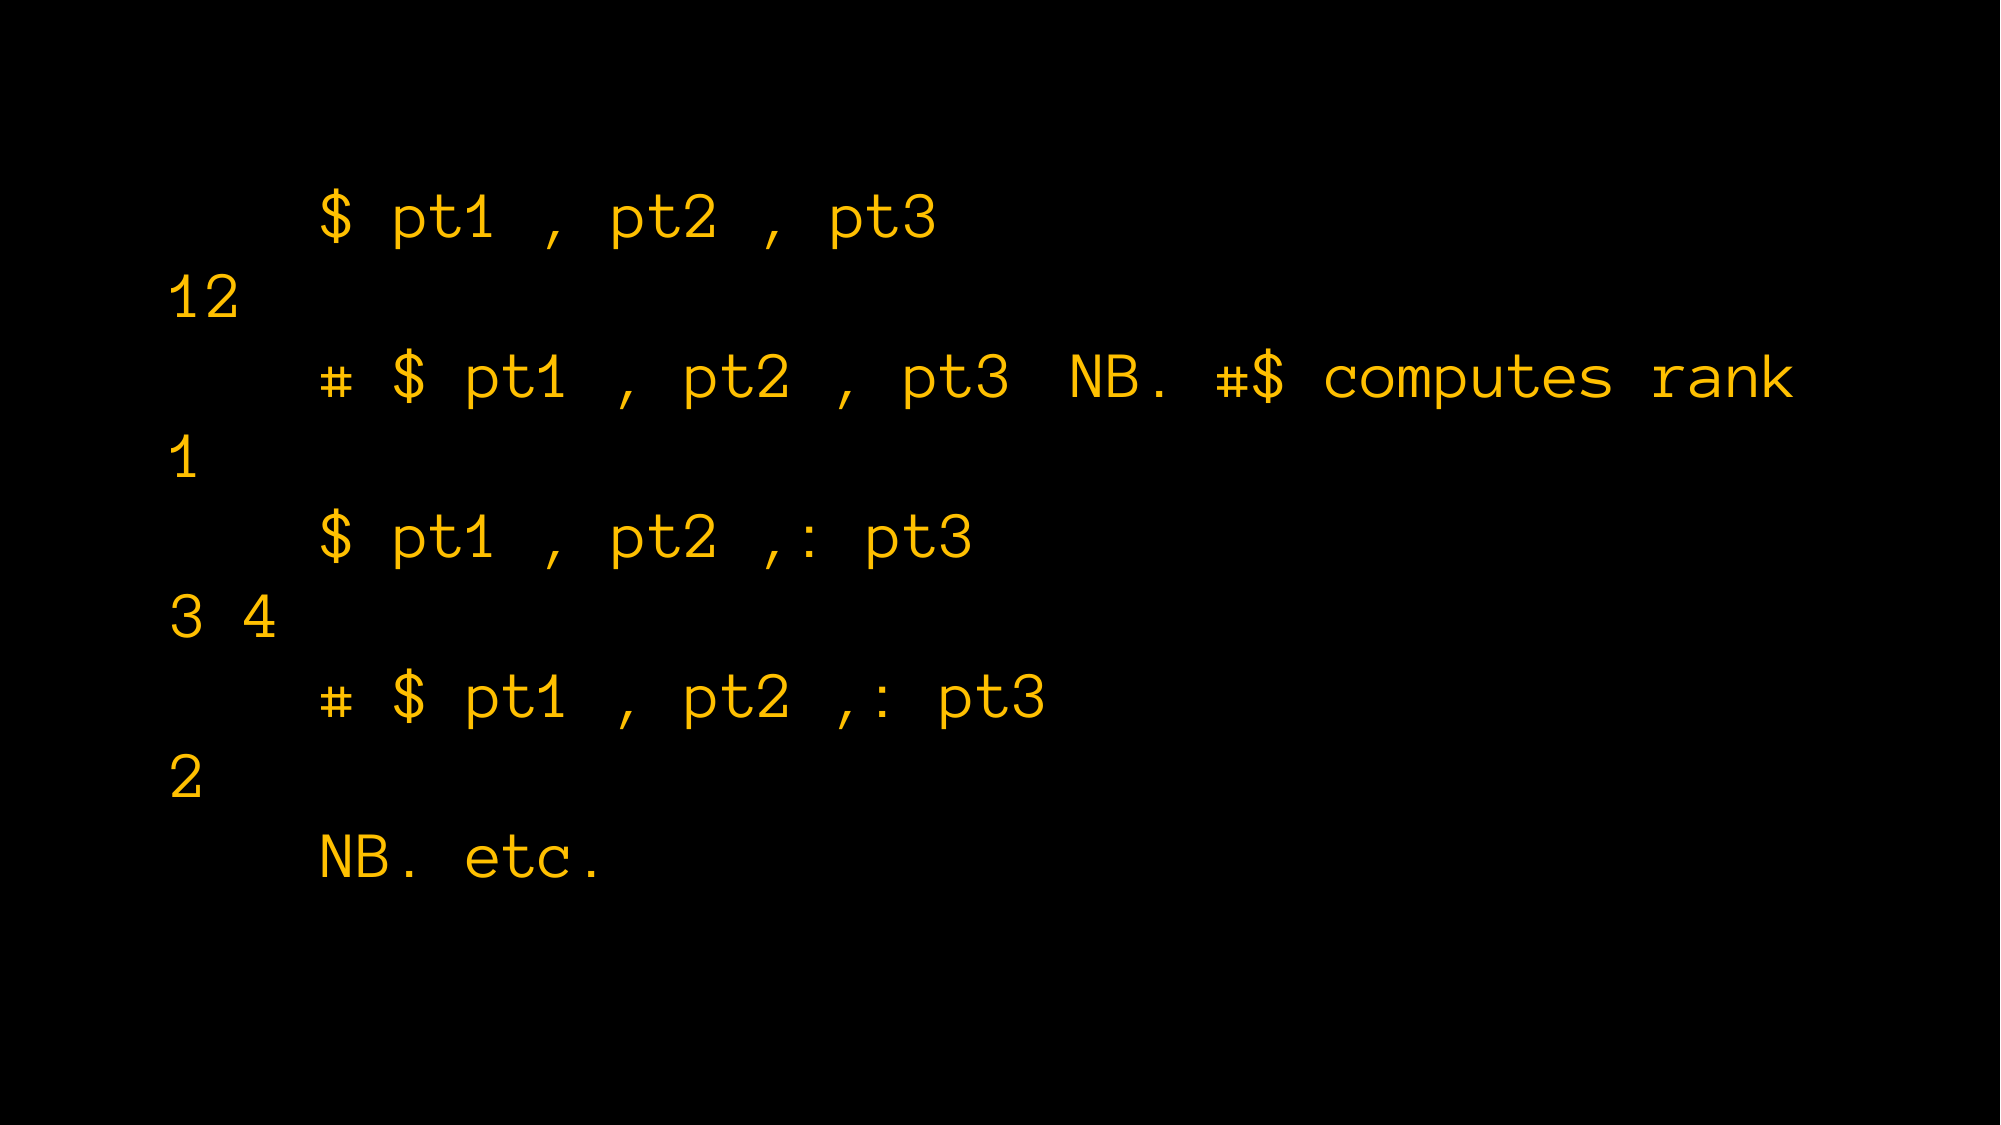

$ pt1 , pt2 , pt3
12
	# $ pt1 , pt2 , pt3	NB. #$ computes rank
1
	$ pt1 , pt2 ,: pt3
3 4
	# $ pt1 , pt2 ,: pt3
2
	NB. etc.